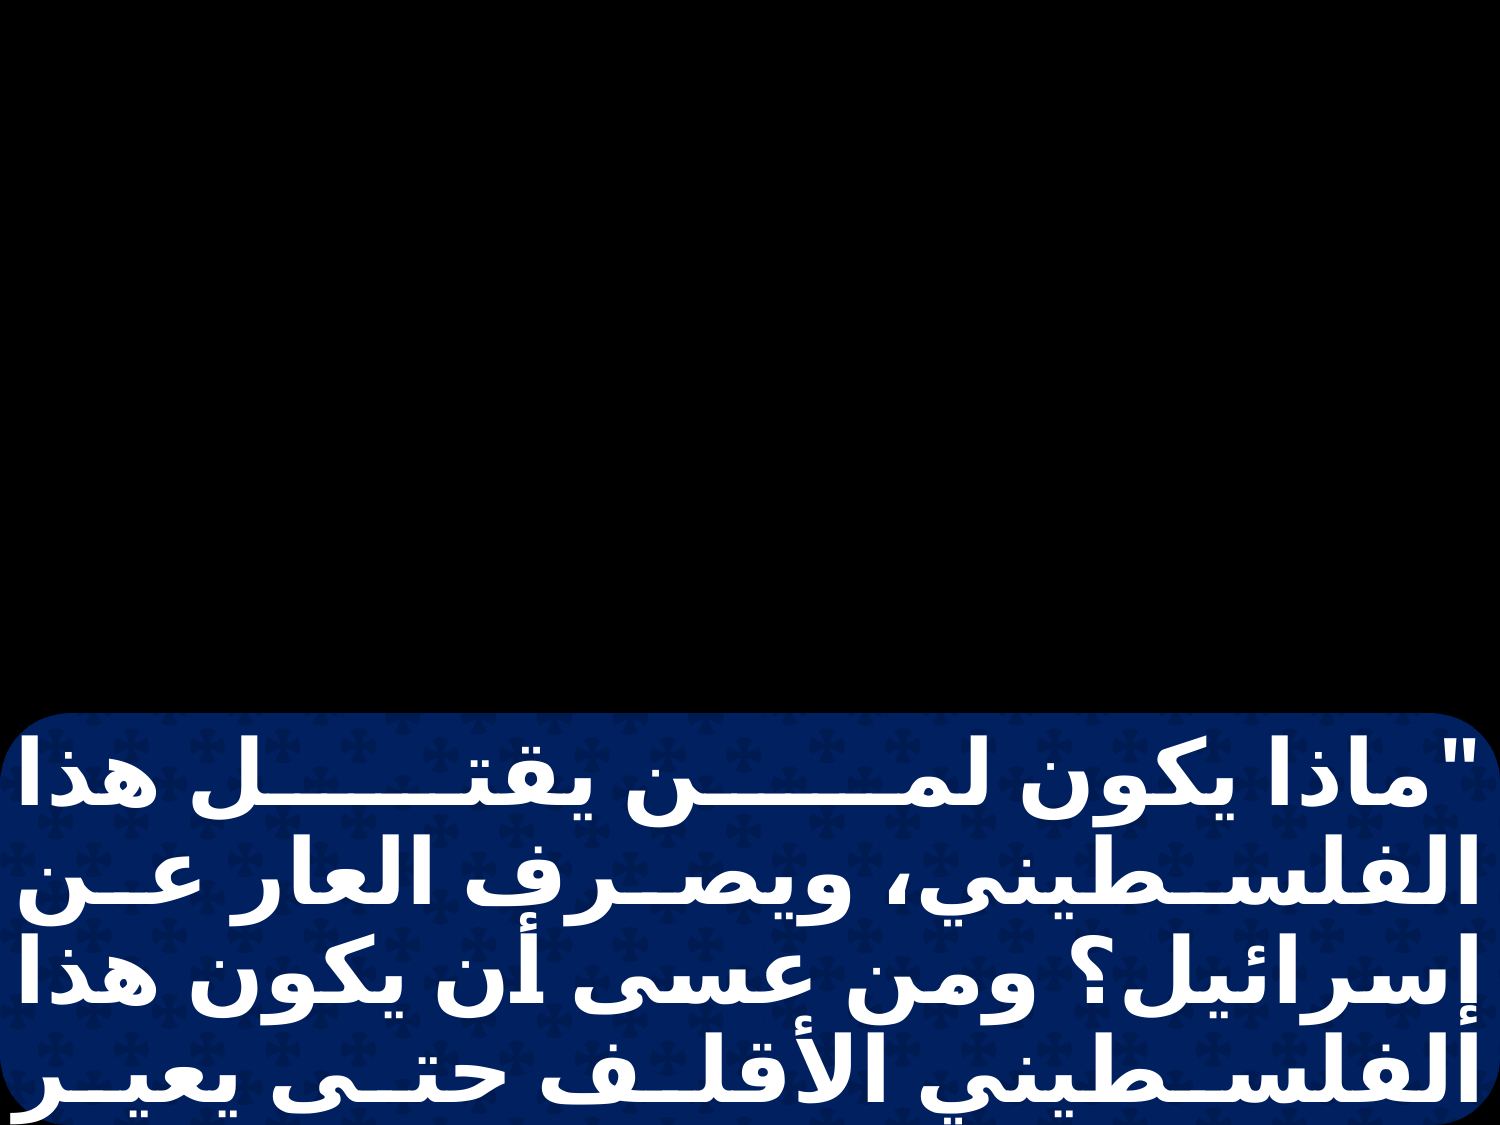

"ماذا يكون لمن يقتل هذا الفلسطيني، ويصرف العار عن إسرائيل؟ ومن عسى أن يكون هذا الفلسطيني الأقلف حتى يعير صفوف الله الحي؟" فكلمه الشعب بمثل ذلك الكلام وقالوا: "هكذا يكون